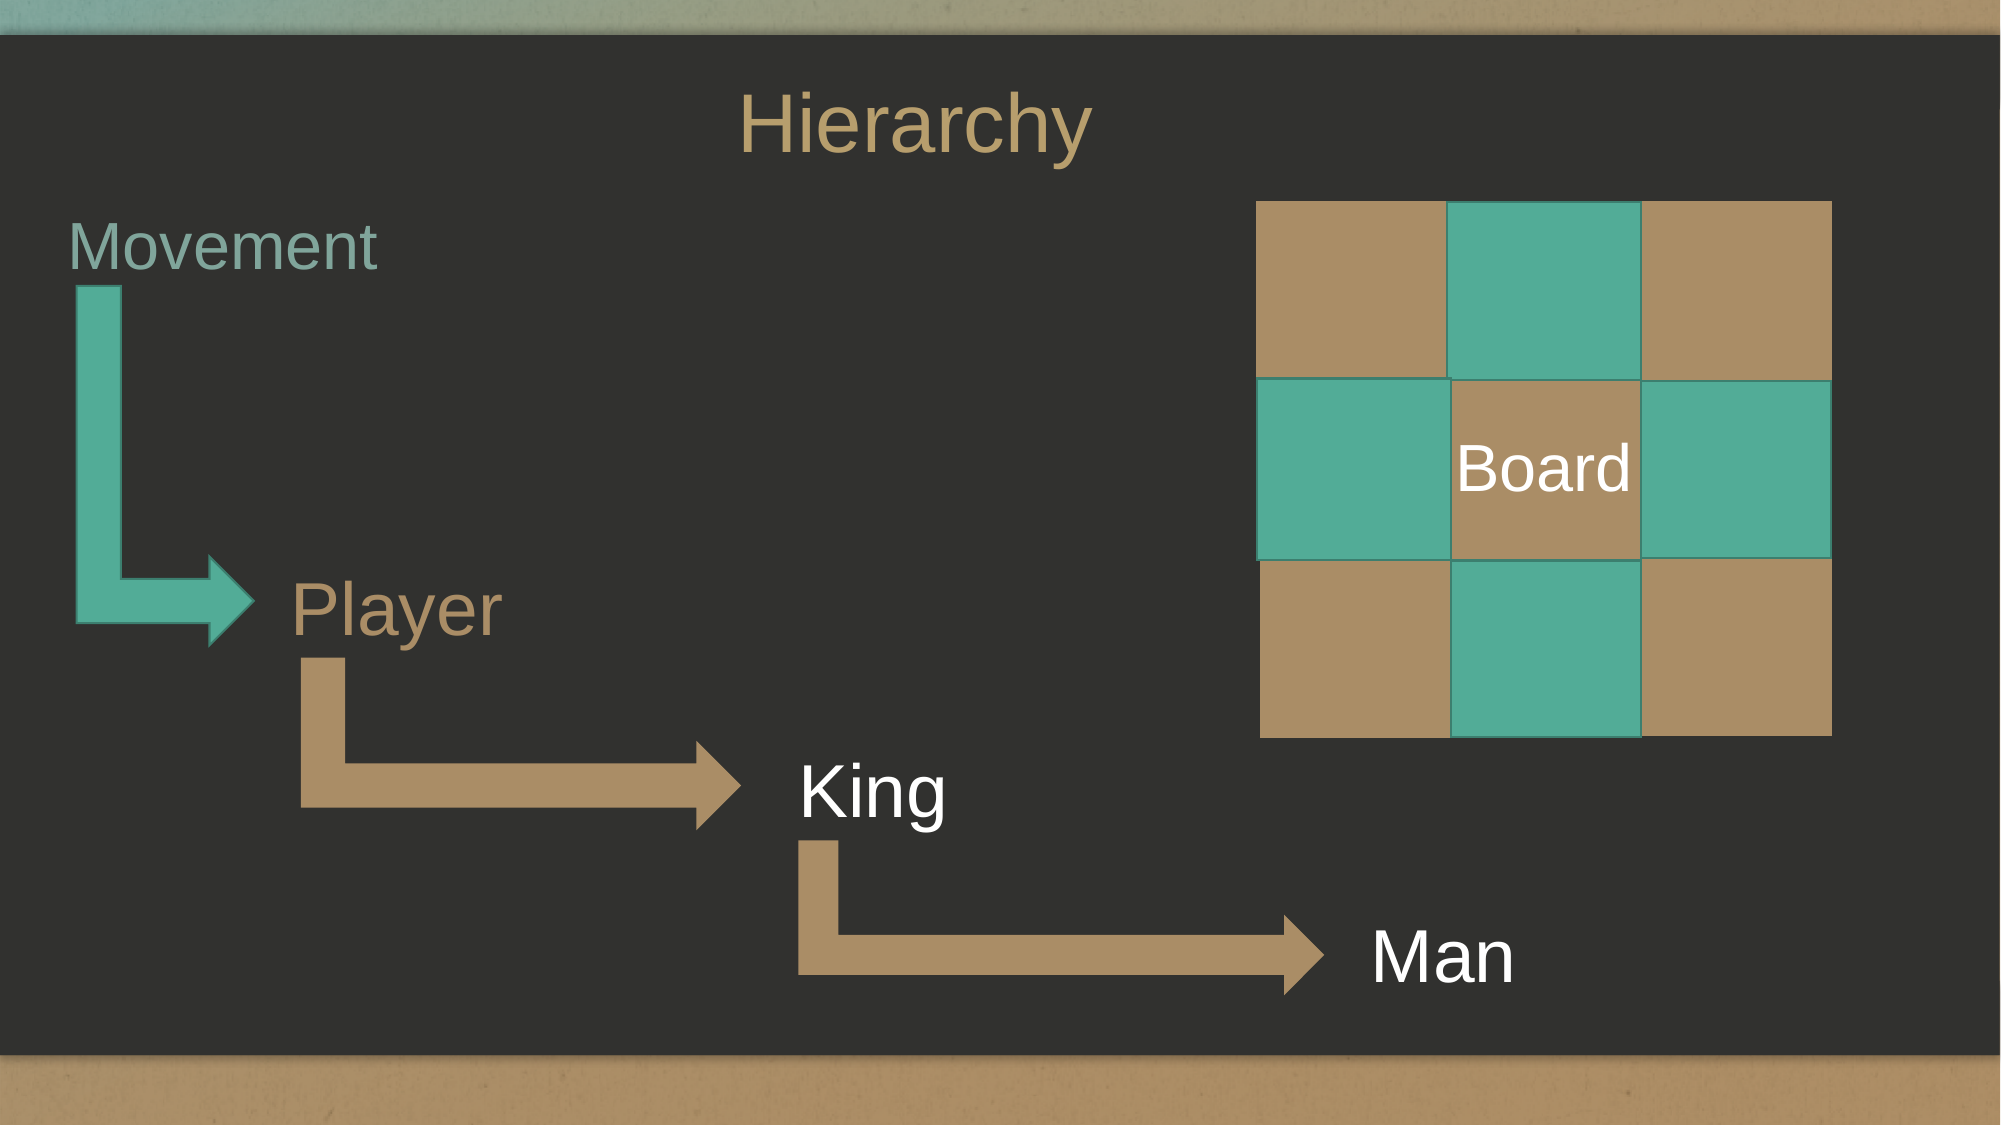

# Hierarchy
Movement

Board

Player

King
Man